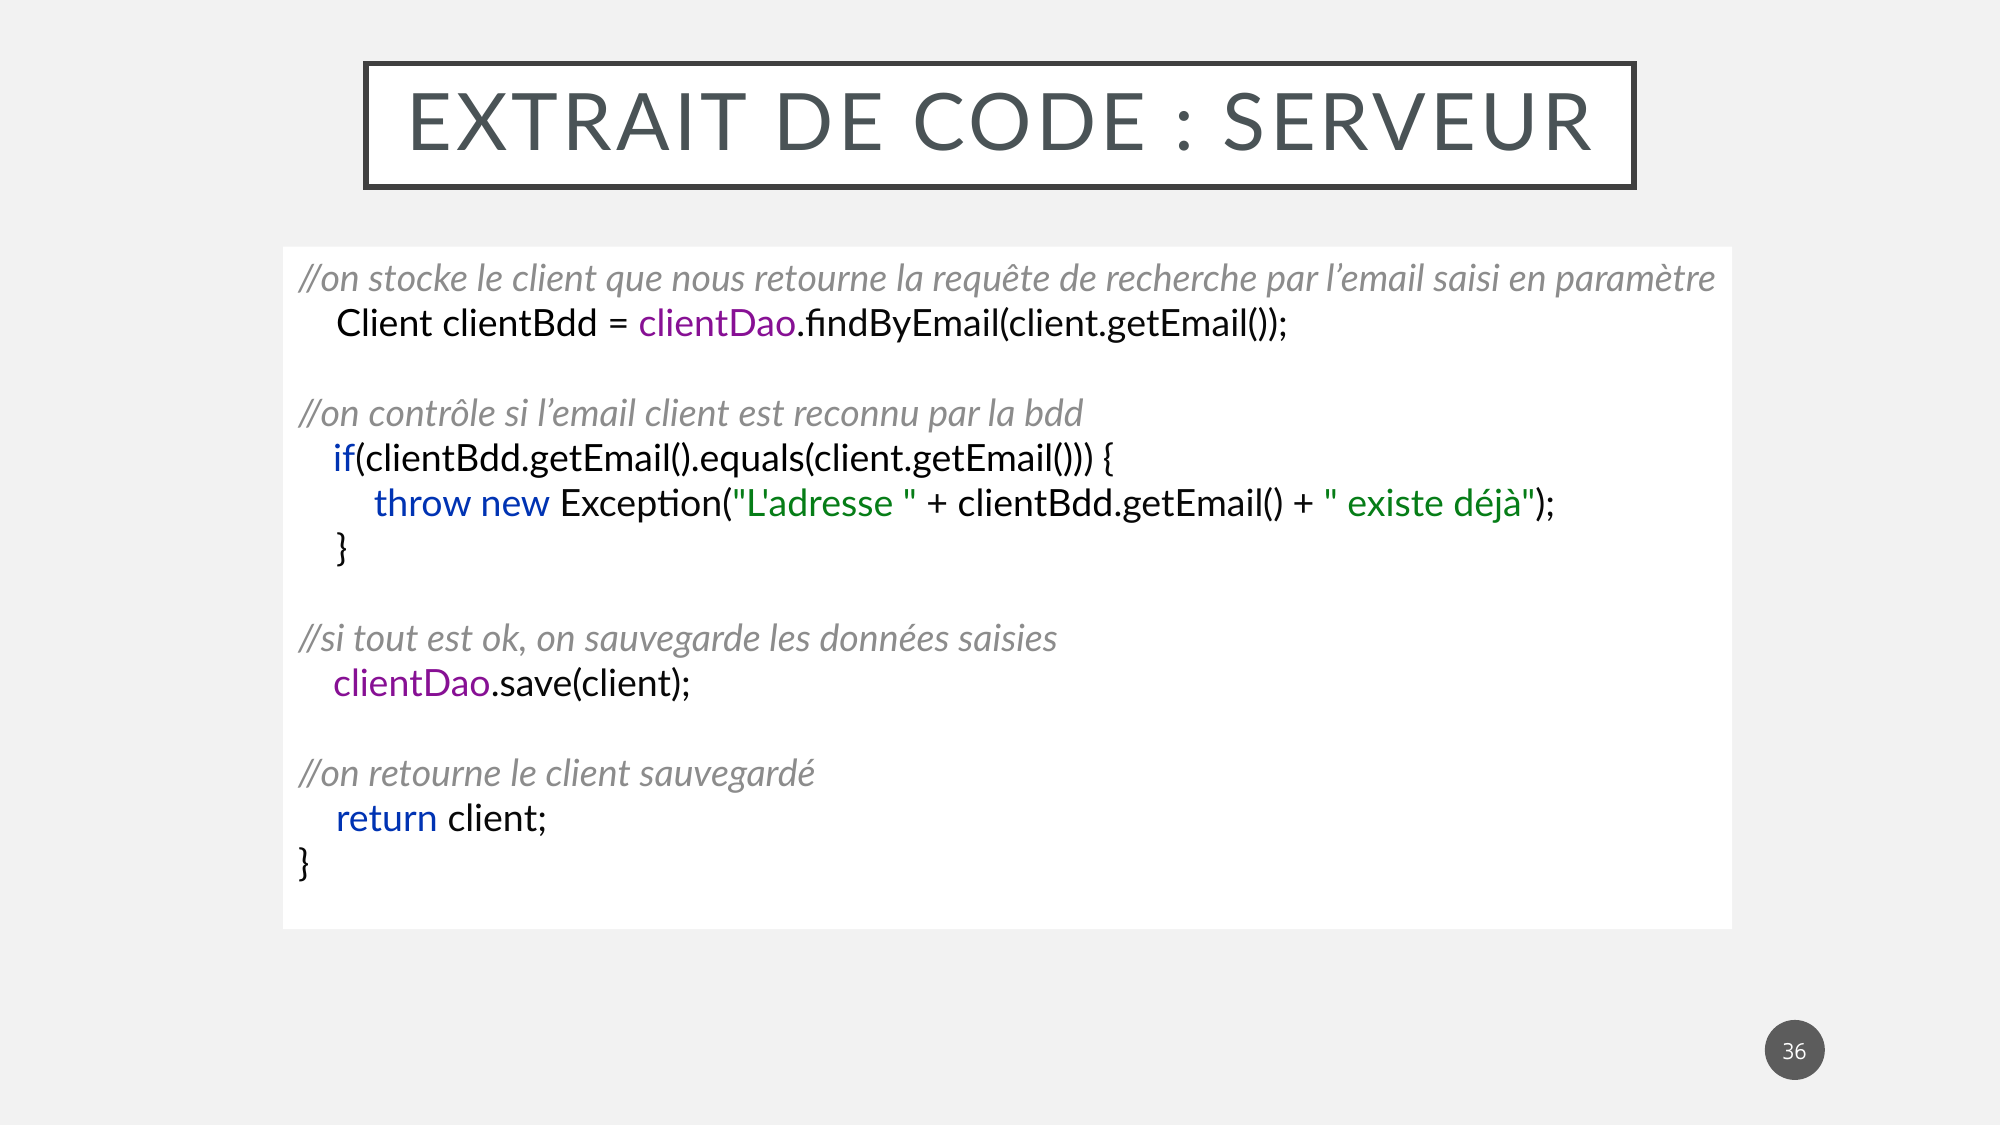

# EXTRAIT DE CODE : serveur
//on stocke le client que nous retourne la requête de recherche par l’email saisi en paramètre
    Client clientBdd = clientDao.findByEmail(client.getEmail());
//on contrôle si l’email client est reconnu par la bdd
    if(clientBdd.getEmail().equals(client.getEmail())) {
        throw new Exception("L'adresse " + clientBdd.getEmail() + " existe déjà");
    }
//si tout est ok, on sauvegarde les données saisies
    clientDao.save(client);

//on retourne le client sauvegardé
    return client;
}

36